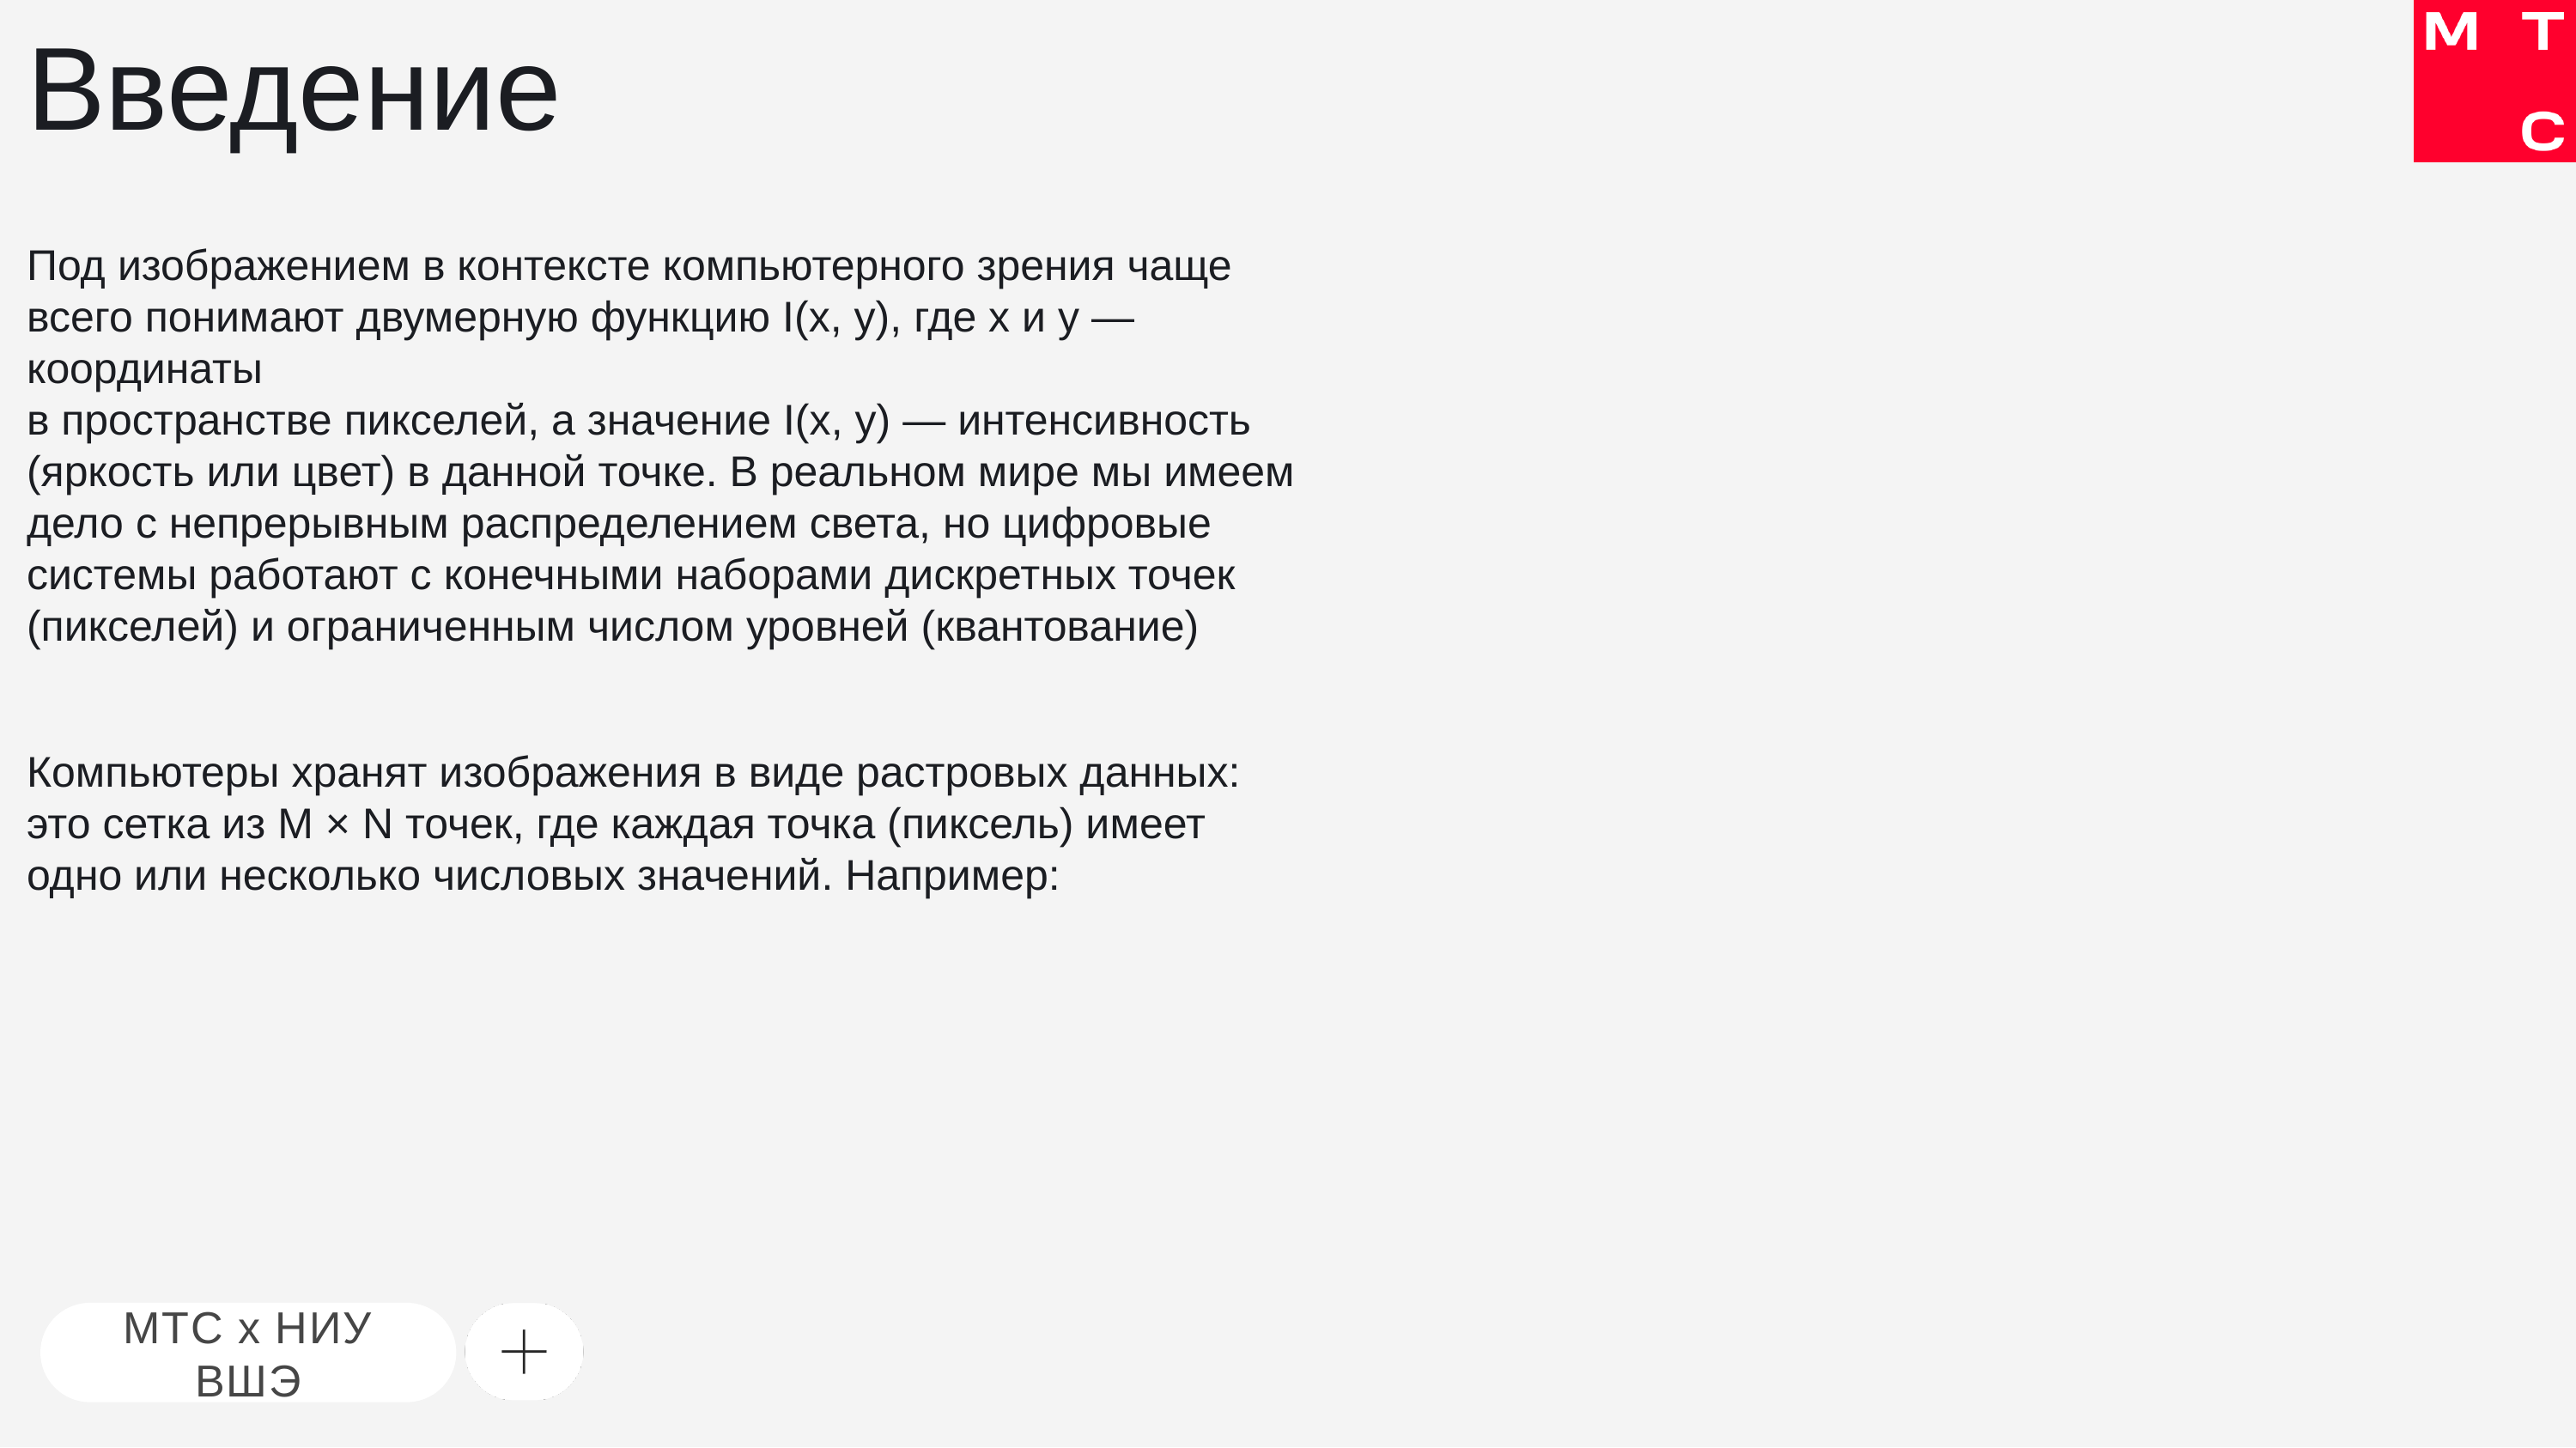

# Введение
Под изображением в контексте компьютерного зрения чаще всего понимают двумерную функцию I(x, y), где x и y — координаты
в пространстве пикселей, а значение I(x, y) — интенсивность (яркость или цвет) в данной точке. В реальном мире мы имеем дело с непрерывным распределением света, но цифровые системы работают с конечными наборами дискретных точек (пикселей) и ограниченным числом уровней (квантование)

Компьютеры хранят изображения в виде растровых данных:
это сетка из M × N точек, где каждая точка (пиксель) имеет
одно или несколько числовых значений. Например: